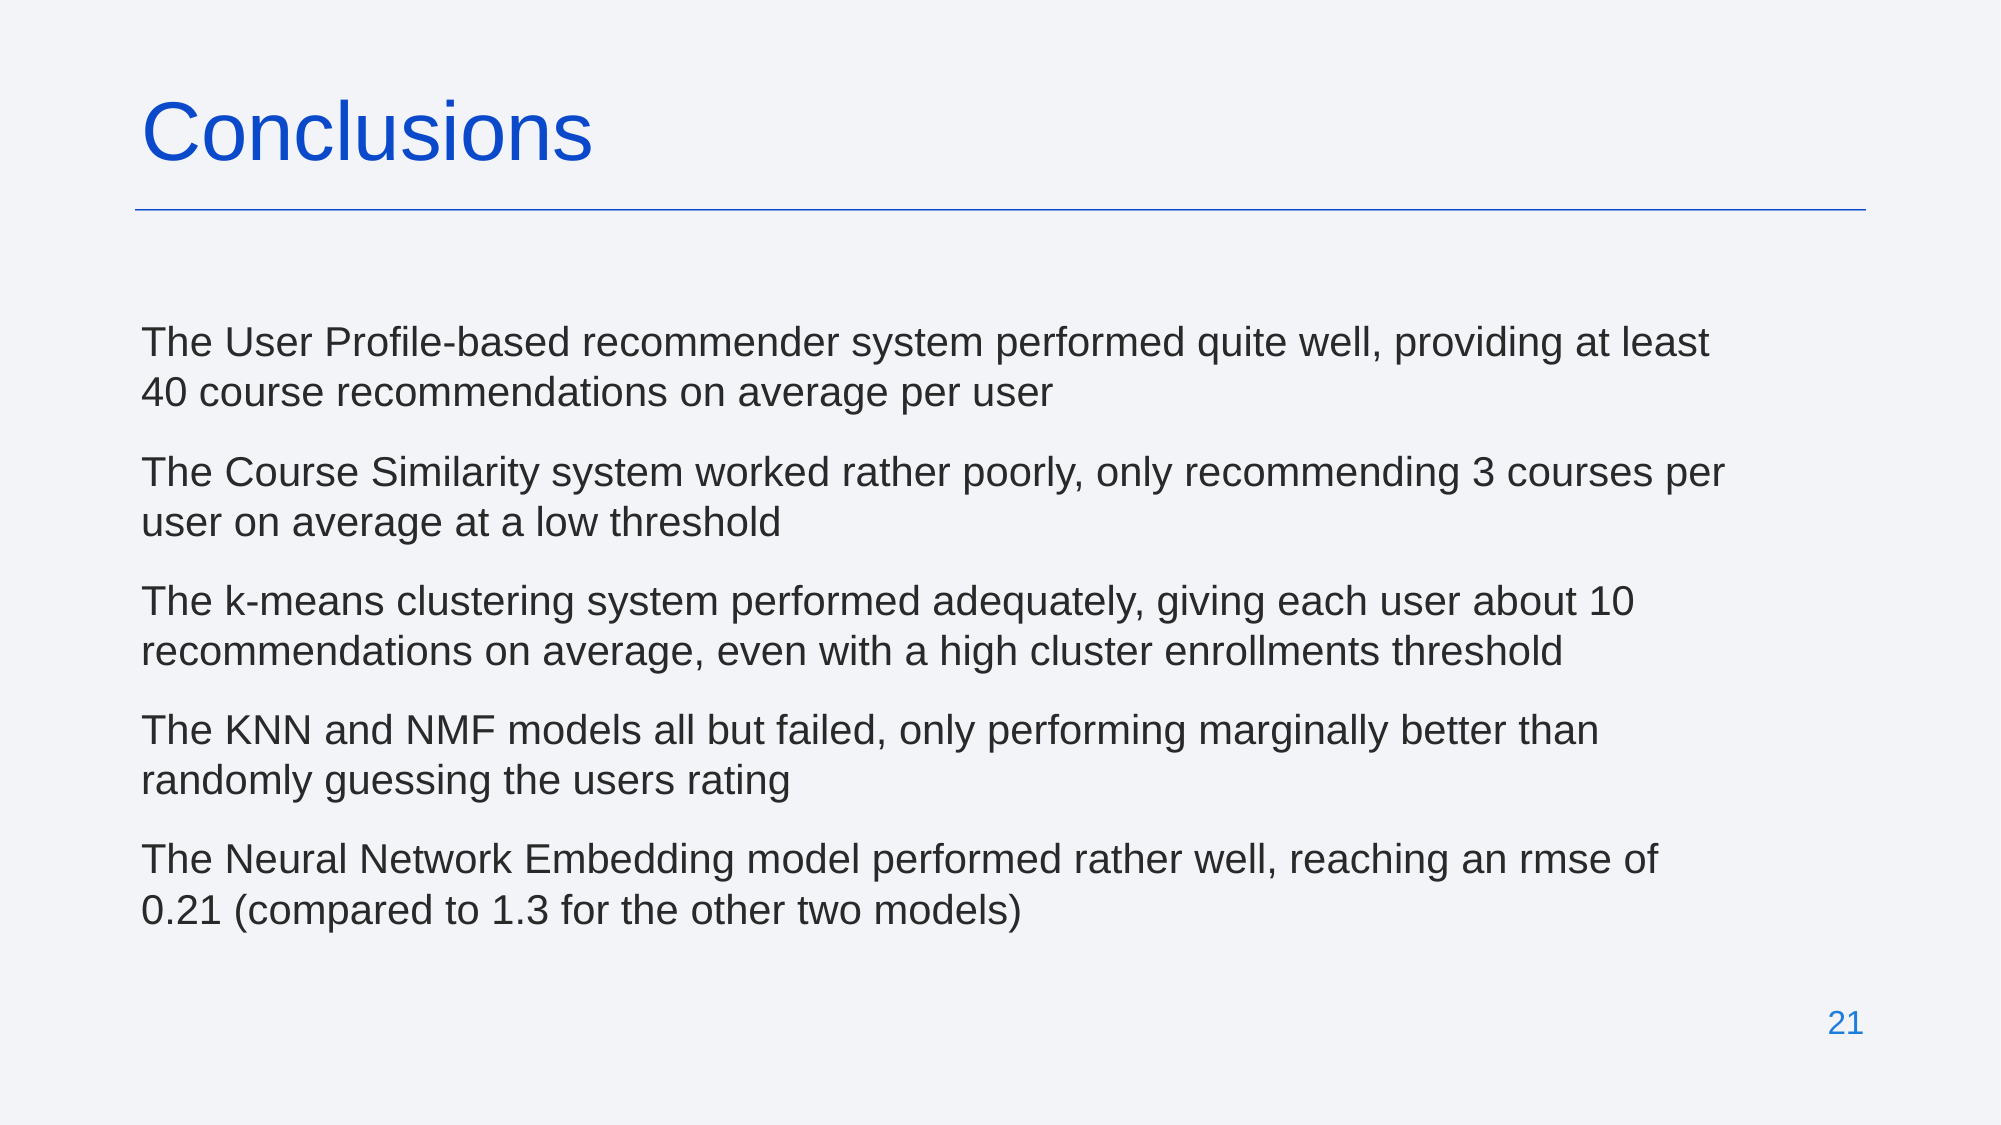

Conclusions
The User Profile-based recommender system performed quite well, providing at least 40 course recommendations on average per user
The Course Similarity system worked rather poorly, only recommending 3 courses per user on average at a low threshold
The k-means clustering system performed adequately, giving each user about 10 recommendations on average, even with a high cluster enrollments threshold
The KNN and NMF models all but failed, only performing marginally better than randomly guessing the users rating
The Neural Network Embedding model performed rather well, reaching an rmse of 0.21 (compared to 1.3 for the other two models)
21